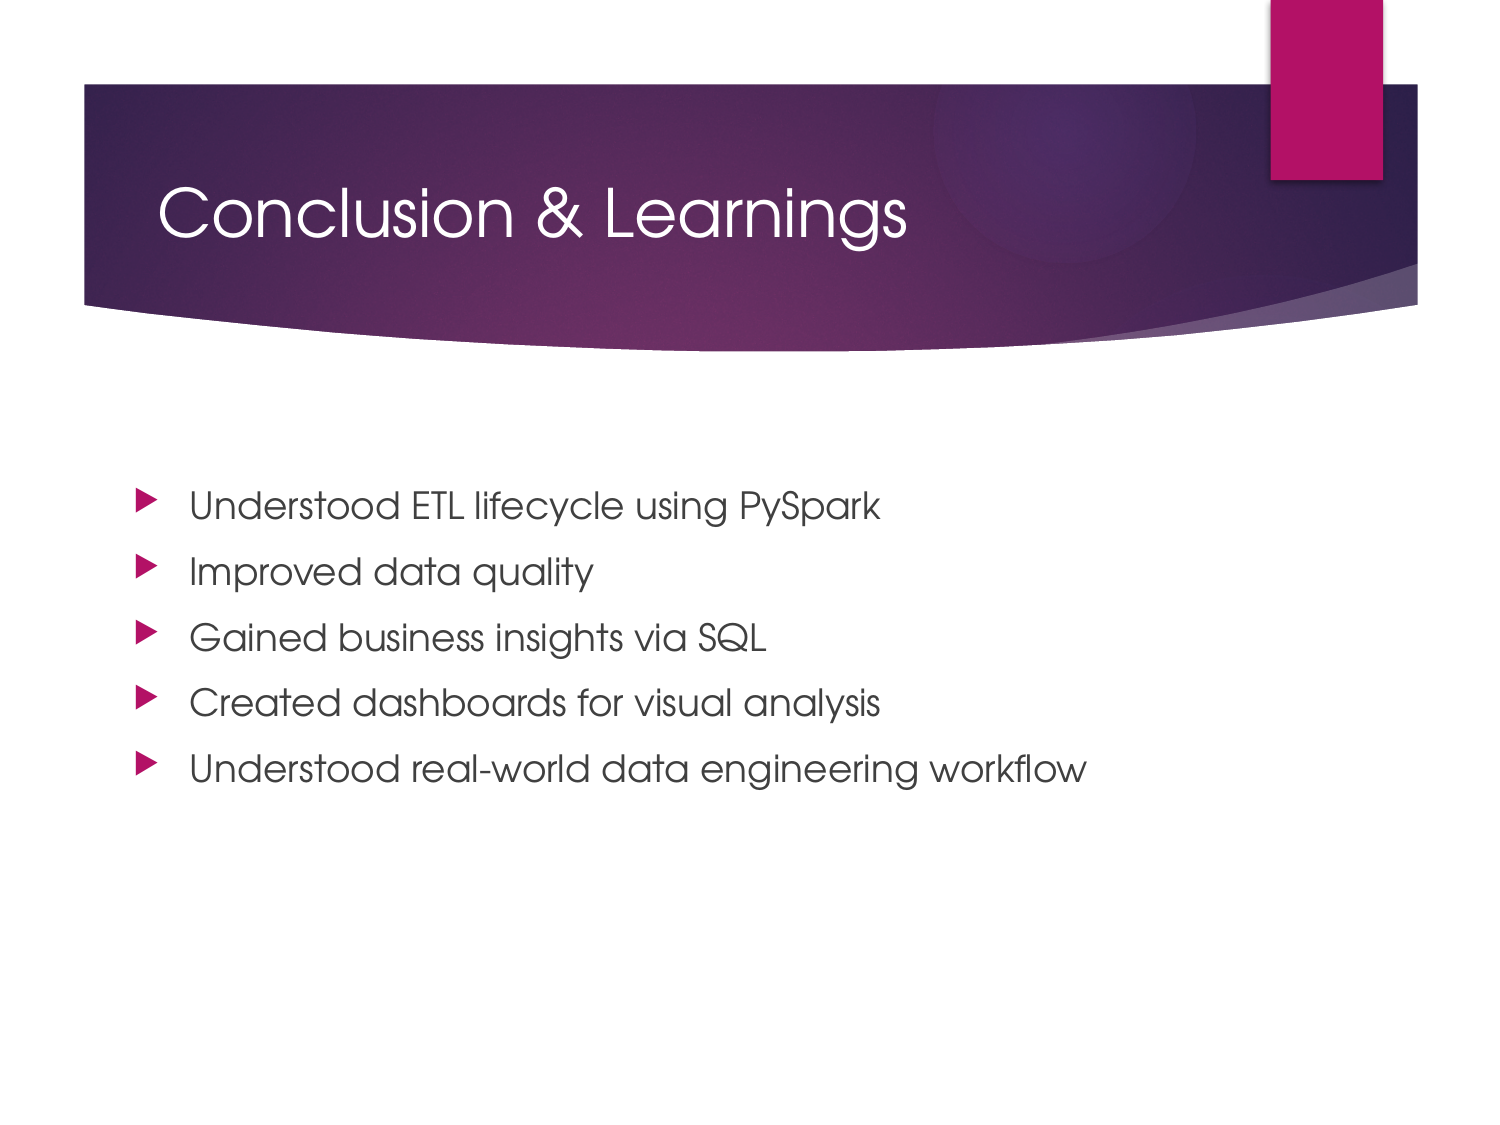

# Conclusion & Learnings
Understood ETL lifecycle using PySpark
Improved data quality
Gained business insights via SQL
Created dashboards for visual analysis
Understood real-world data engineering workflow